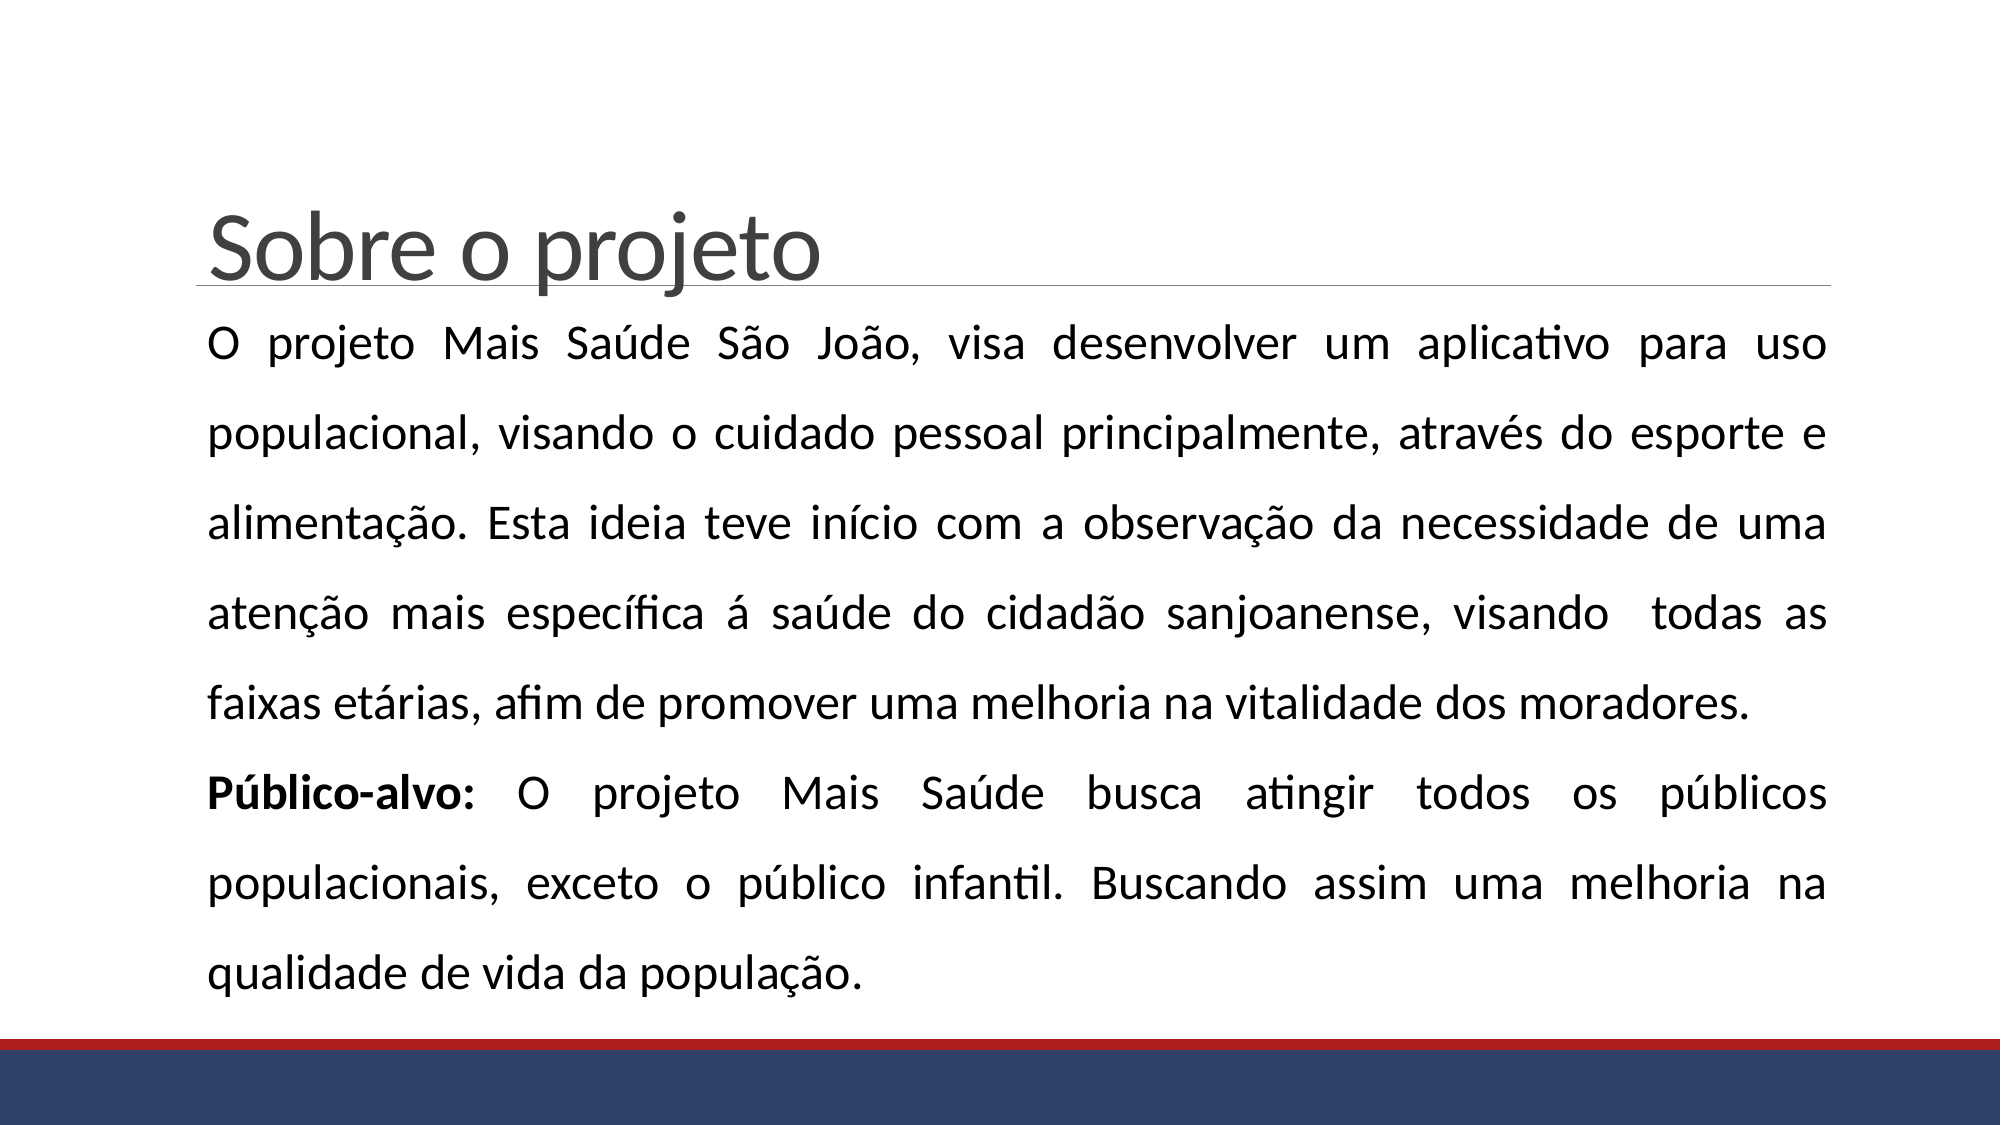

# Sobre o projeto
O projeto Mais Saúde São João, visa desenvolver um aplicativo para uso populacional, visando o cuidado pessoal principalmente, através do esporte e alimentação. Esta ideia teve início com a observação da necessidade de uma atenção mais específica á saúde do cidadão sanjoanense, visando  todas as faixas etárias, afim de promover uma melhoria na vitalidade dos moradores.
Público-alvo: O projeto Mais Saúde busca atingir todos os públicos populacionais, exceto o público infantil. Buscando assim uma melhoria na qualidade de vida da população.